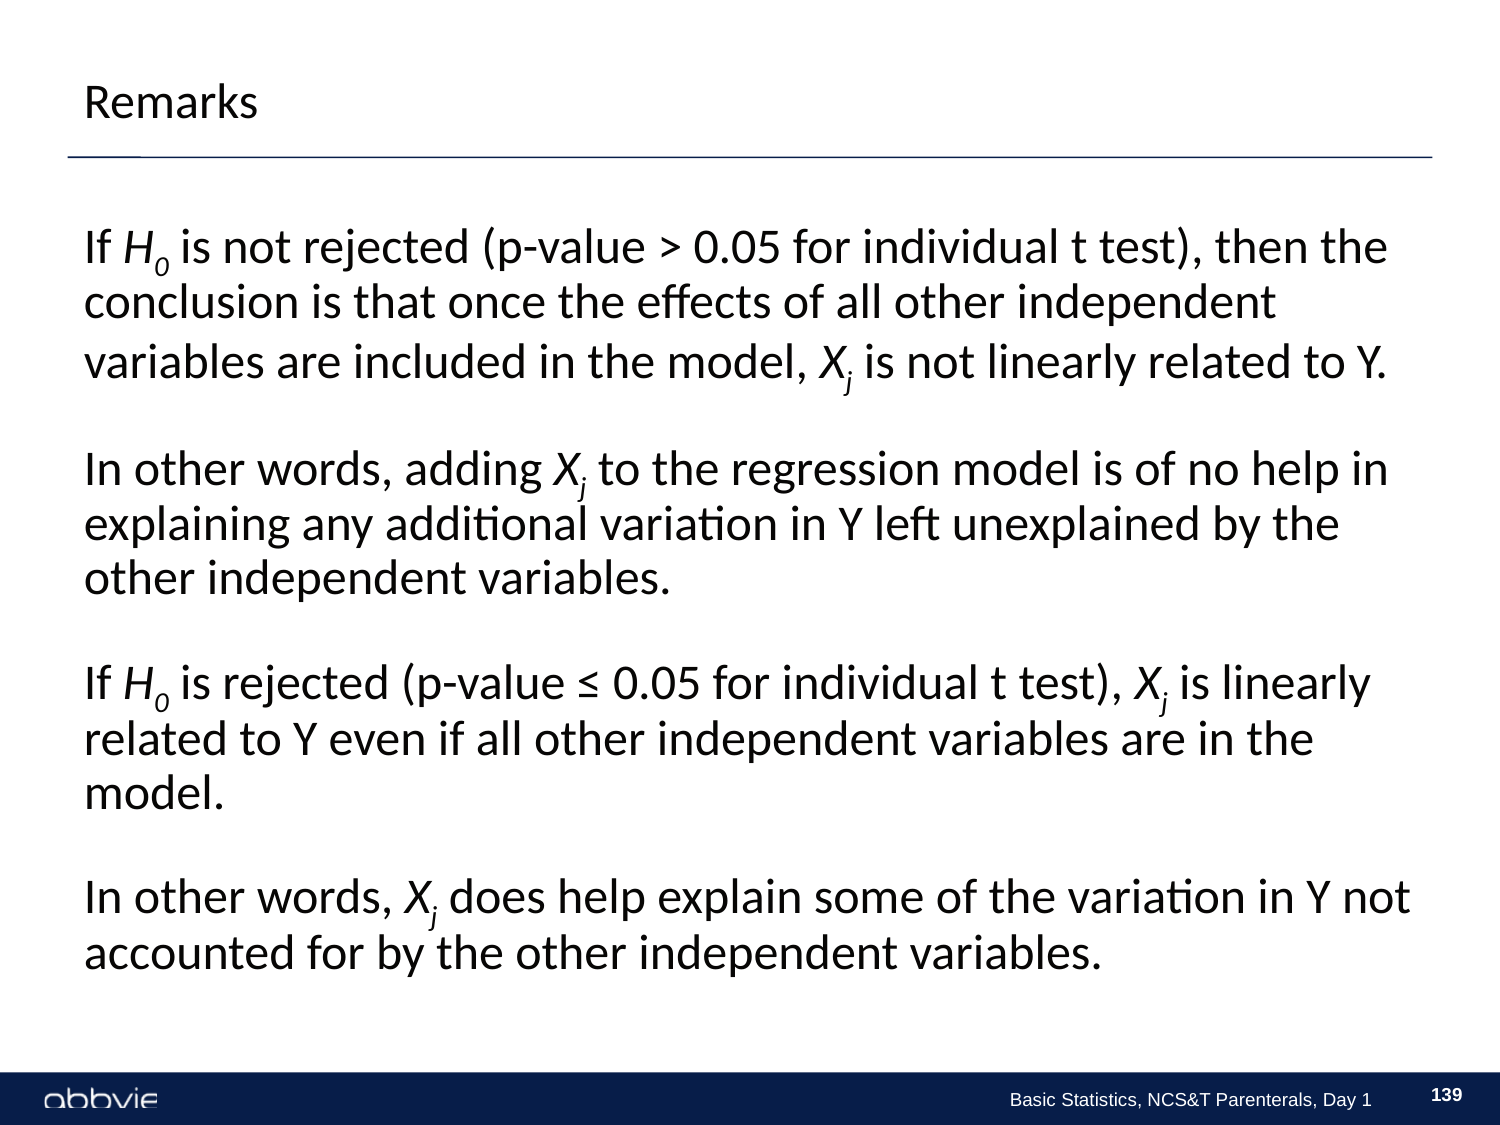

Remarks
If H0 is not rejected (p-value > 0.05 for individual t test), then the conclusion is that once the effects of all other independent variables are included in the model, Xj is not linearly related to Y.
In other words, adding Xj to the regression model is of no help in explaining any additional variation in Y left unexplained by the other independent variables.
If H0 is rejected (p-value ≤ 0.05 for individual t test), Xj is linearly related to Y even if all other independent variables are in the model.
In other words, Xj does help explain some of the variation in Y not accounted for by the other independent variables.
139
Basic Statistics, NCS&T Parenterals, Day 1